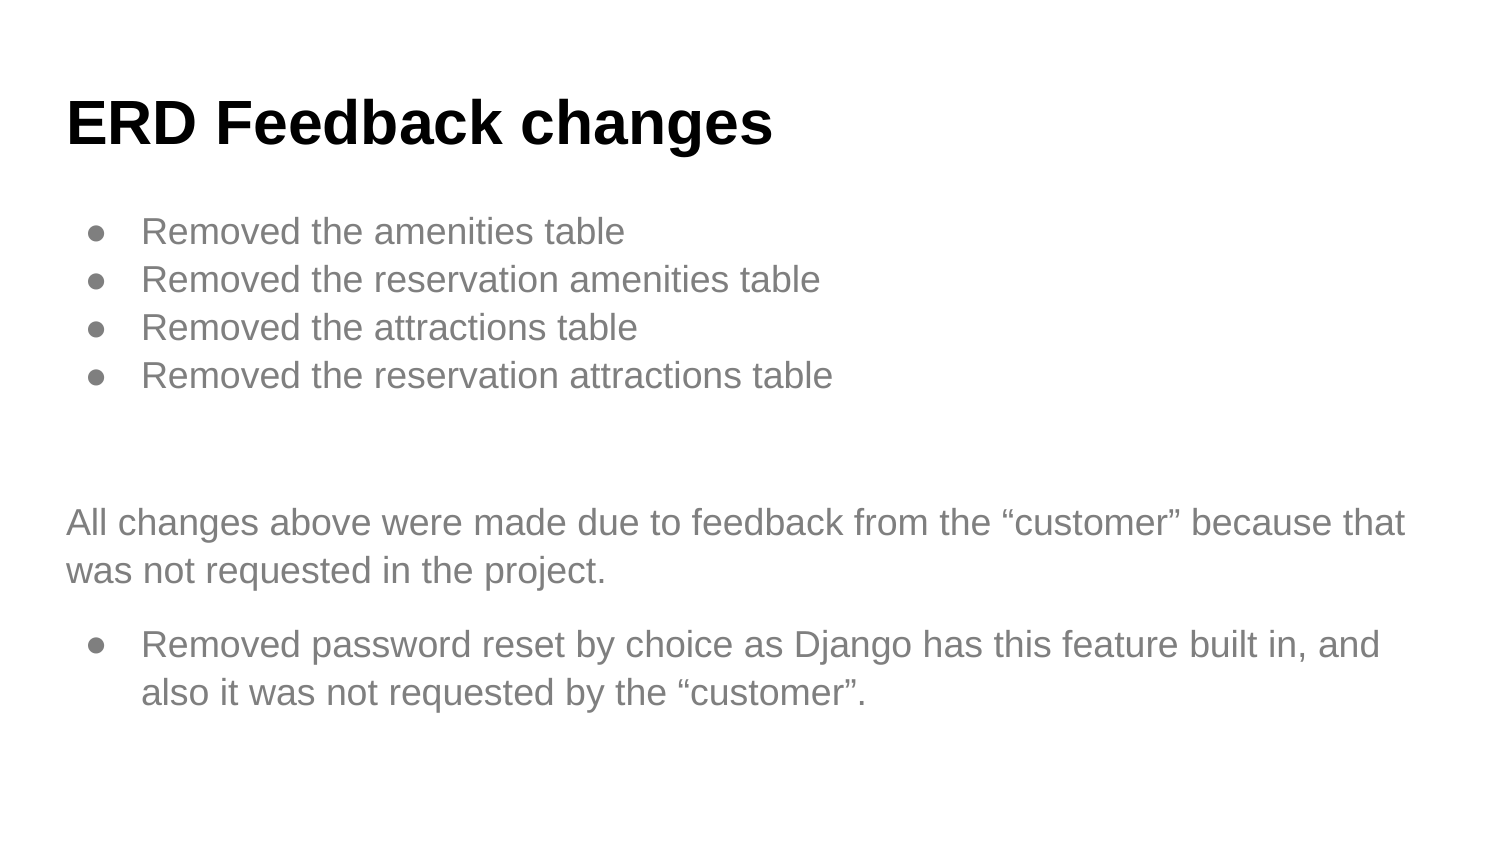

# ERD Feedback changes
Removed the amenities table
Removed the reservation amenities table
Removed the attractions table
Removed the reservation attractions table

All changes above were made due to feedback from the “customer” because that was not requested in the project.
Removed password reset by choice as Django has this feature built in, and also it was not requested by the “customer”.